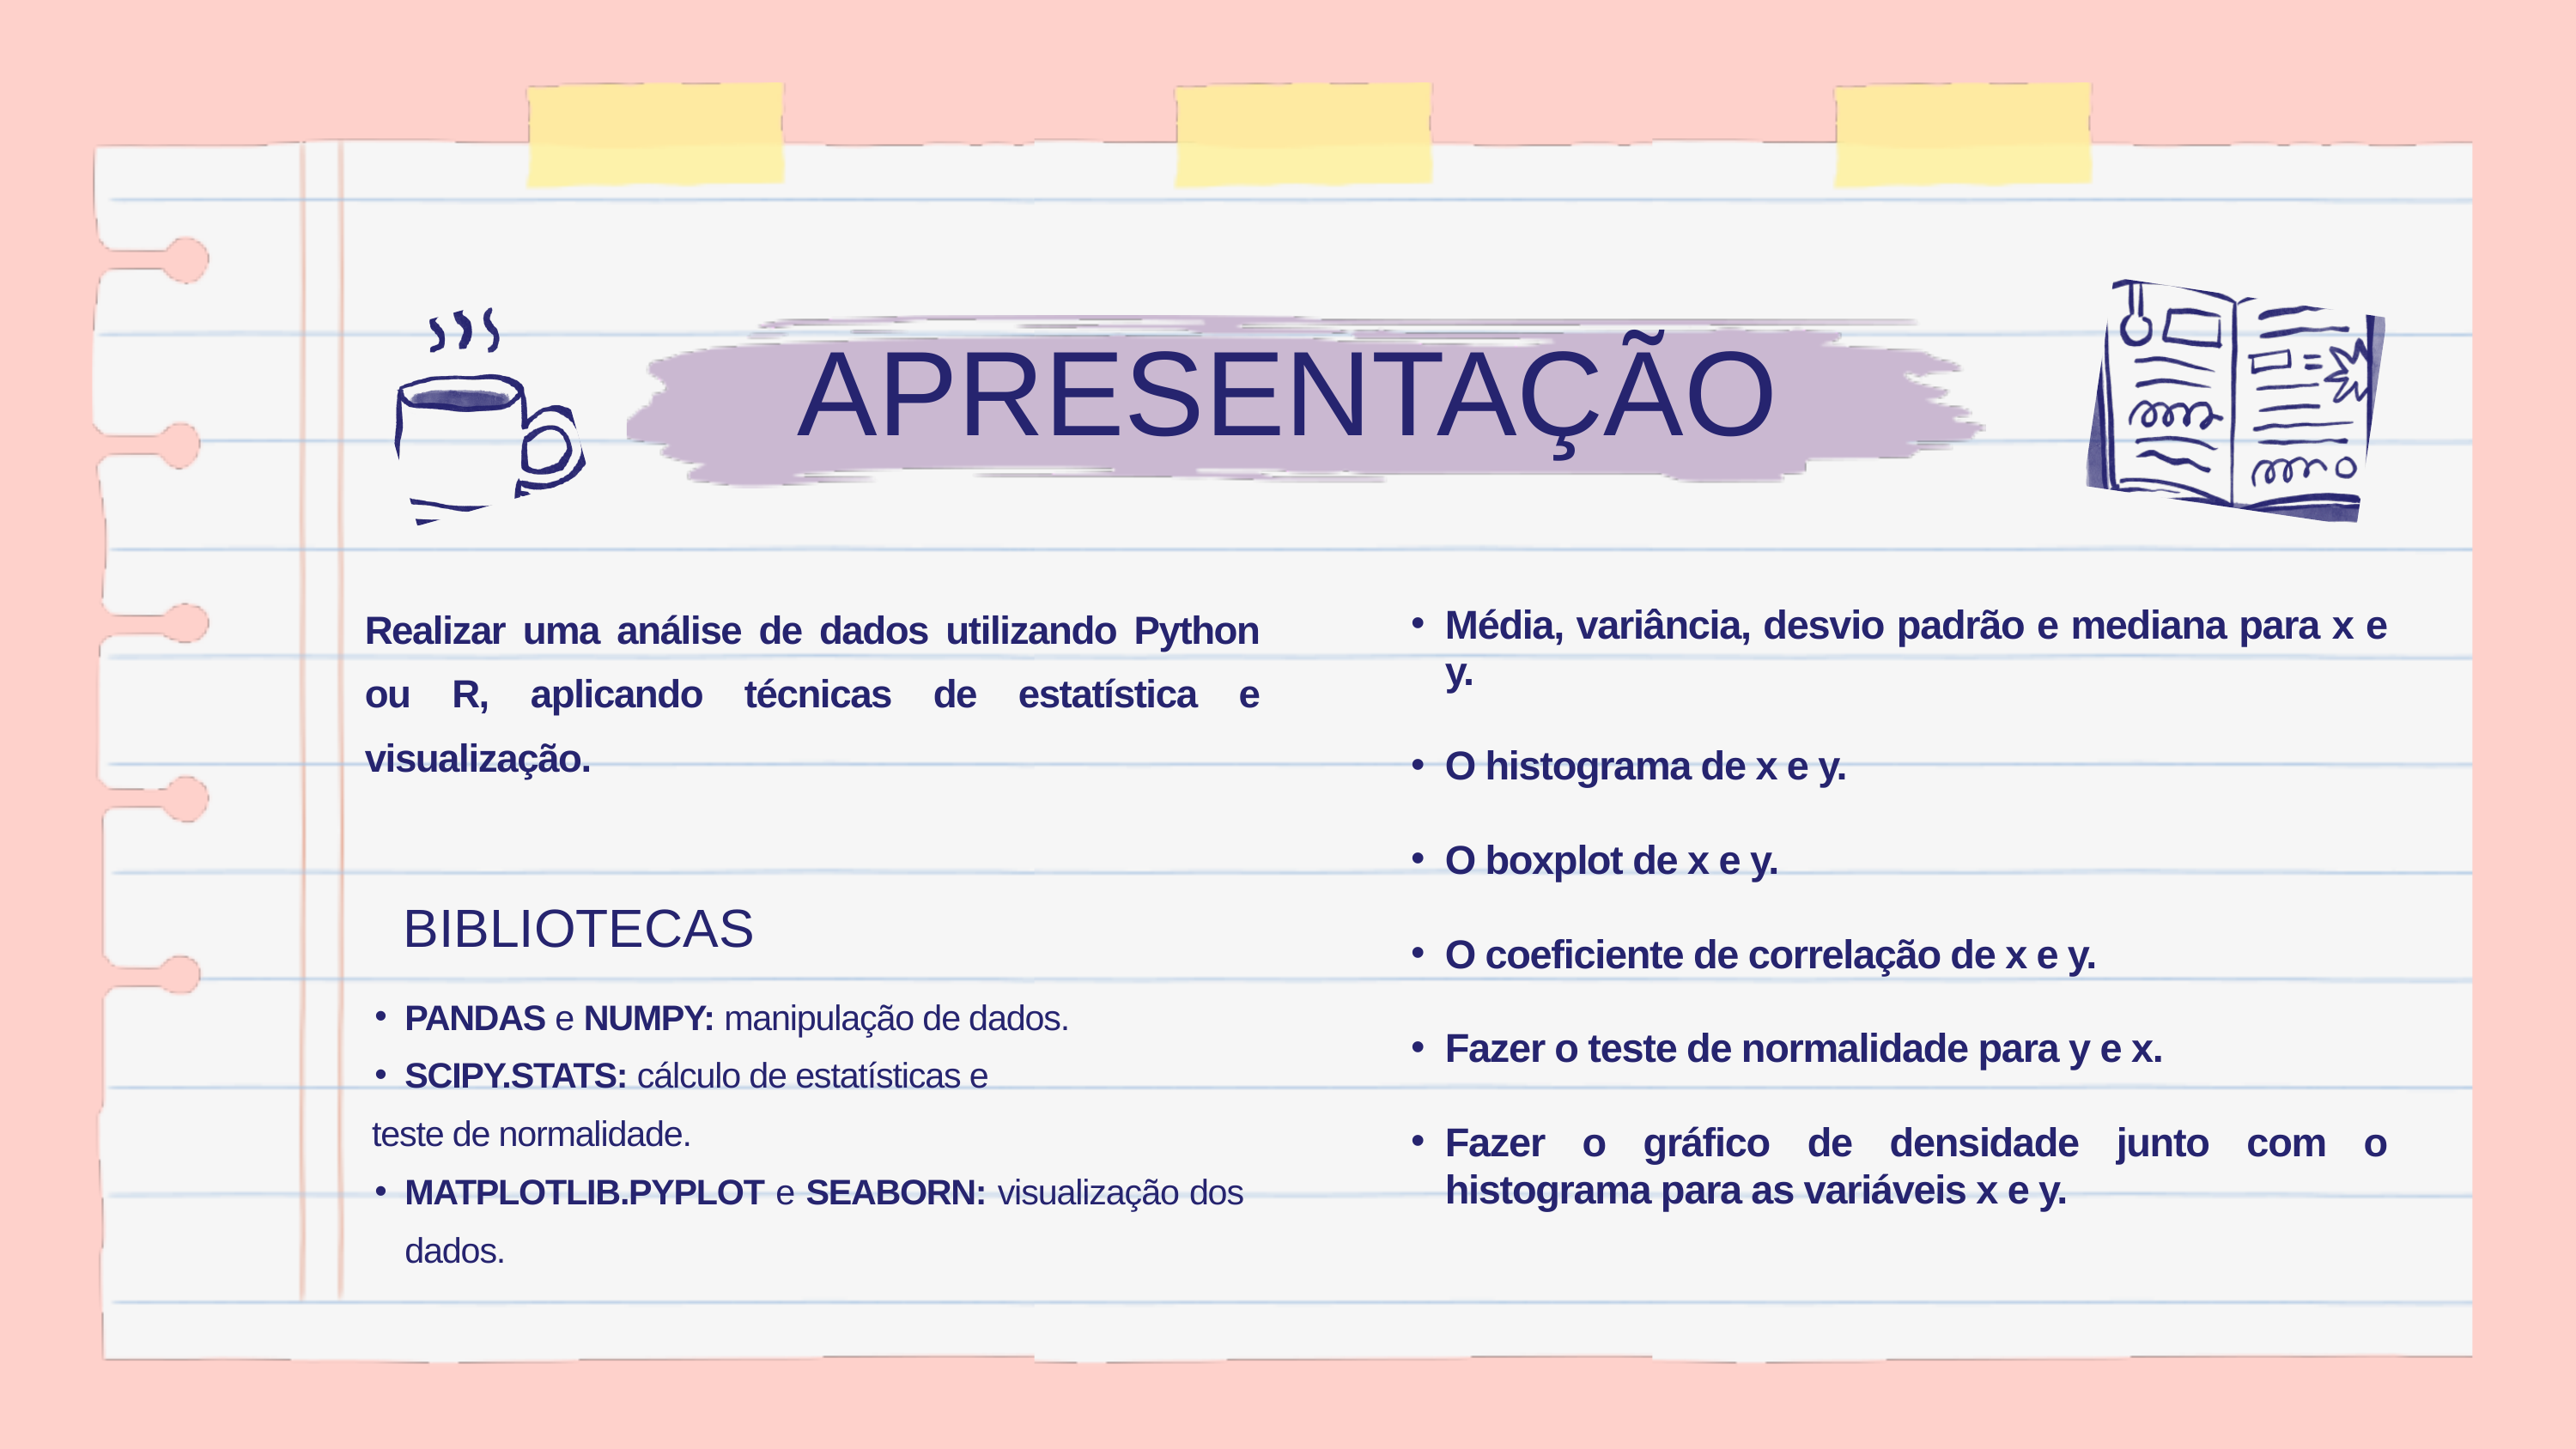

APRESENTAÇÃO
Realizar uma análise de dados utilizando Python ou R, aplicando técnicas de estatística e visualização.
Média, variância, desvio padrão e mediana para x e y.

O histograma de x e y.

O boxplot de x e y.

O coeficiente de correlação de x e y.

Fazer o teste de normalidade para y e x.

Fazer o gráfico de densidade junto com o histograma para as variáveis x e y.
BIBLIOTECAS
PANDAS e NUMPY: manipulação de dados.
SCIPY.STATS: cálculo de estatísticas e
   teste de normalidade.
MATPLOTLIB.PYPLOT e SEABORN: visualização dos dados.